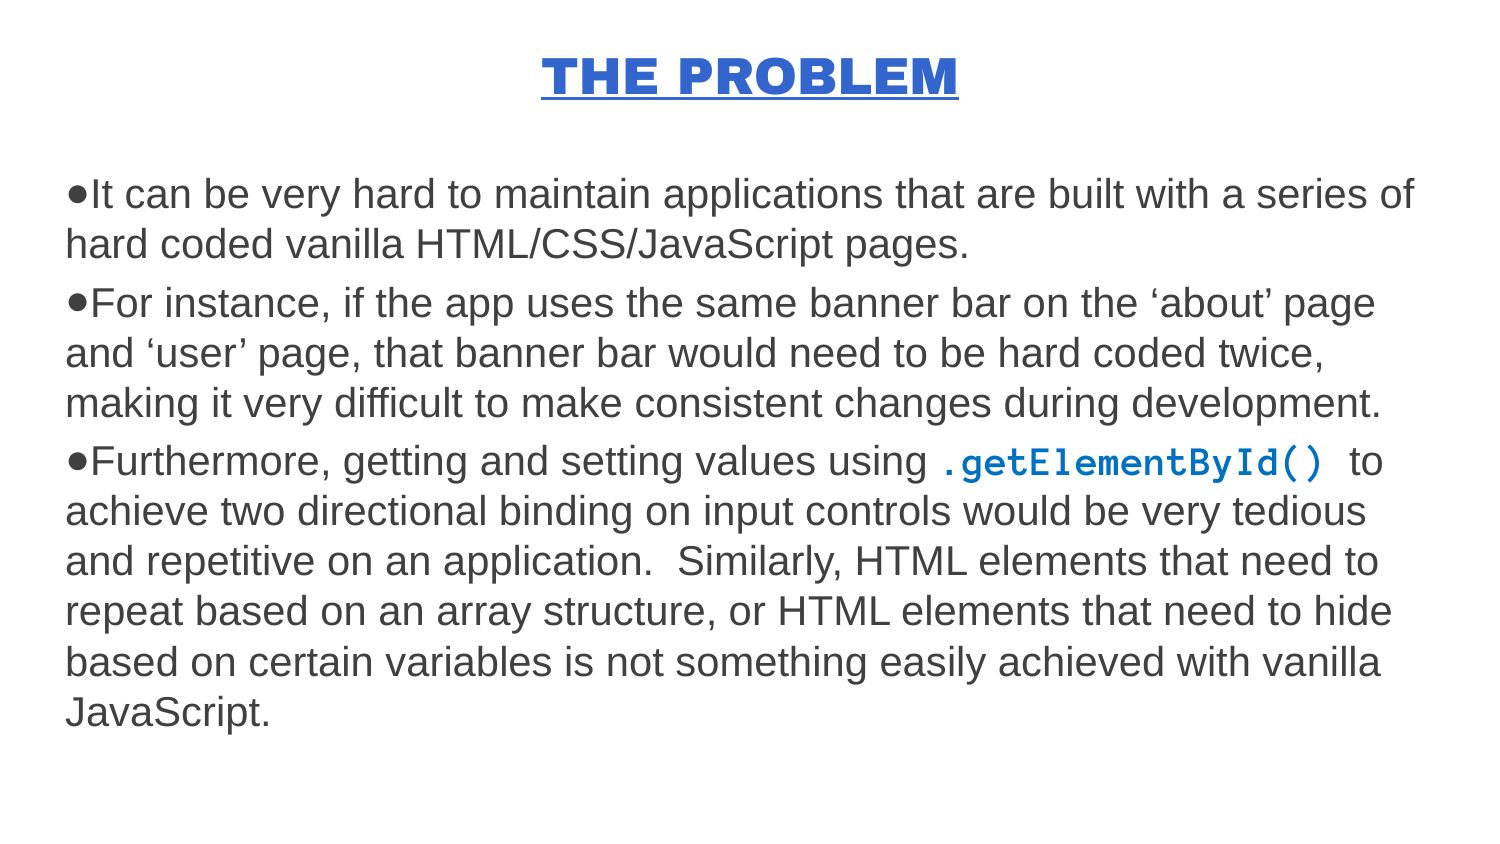

# THE PROBLEM
It can be very hard to maintain applications that are built with a series of hard coded vanilla HTML/CSS/JavaScript pages.
For instance, if the app uses the same banner bar on the ‘about’ page and ‘user’ page, that banner bar would need to be hard coded twice, making it very difficult to make consistent changes during development.
Furthermore, getting and setting values using .getElementById() to achieve two directional binding on input controls would be very tedious and repetitive on an application.  Similarly, HTML elements that need to repeat based on an array structure, or HTML elements that need to hide based on certain variables is not something easily achieved with vanilla JavaScript.